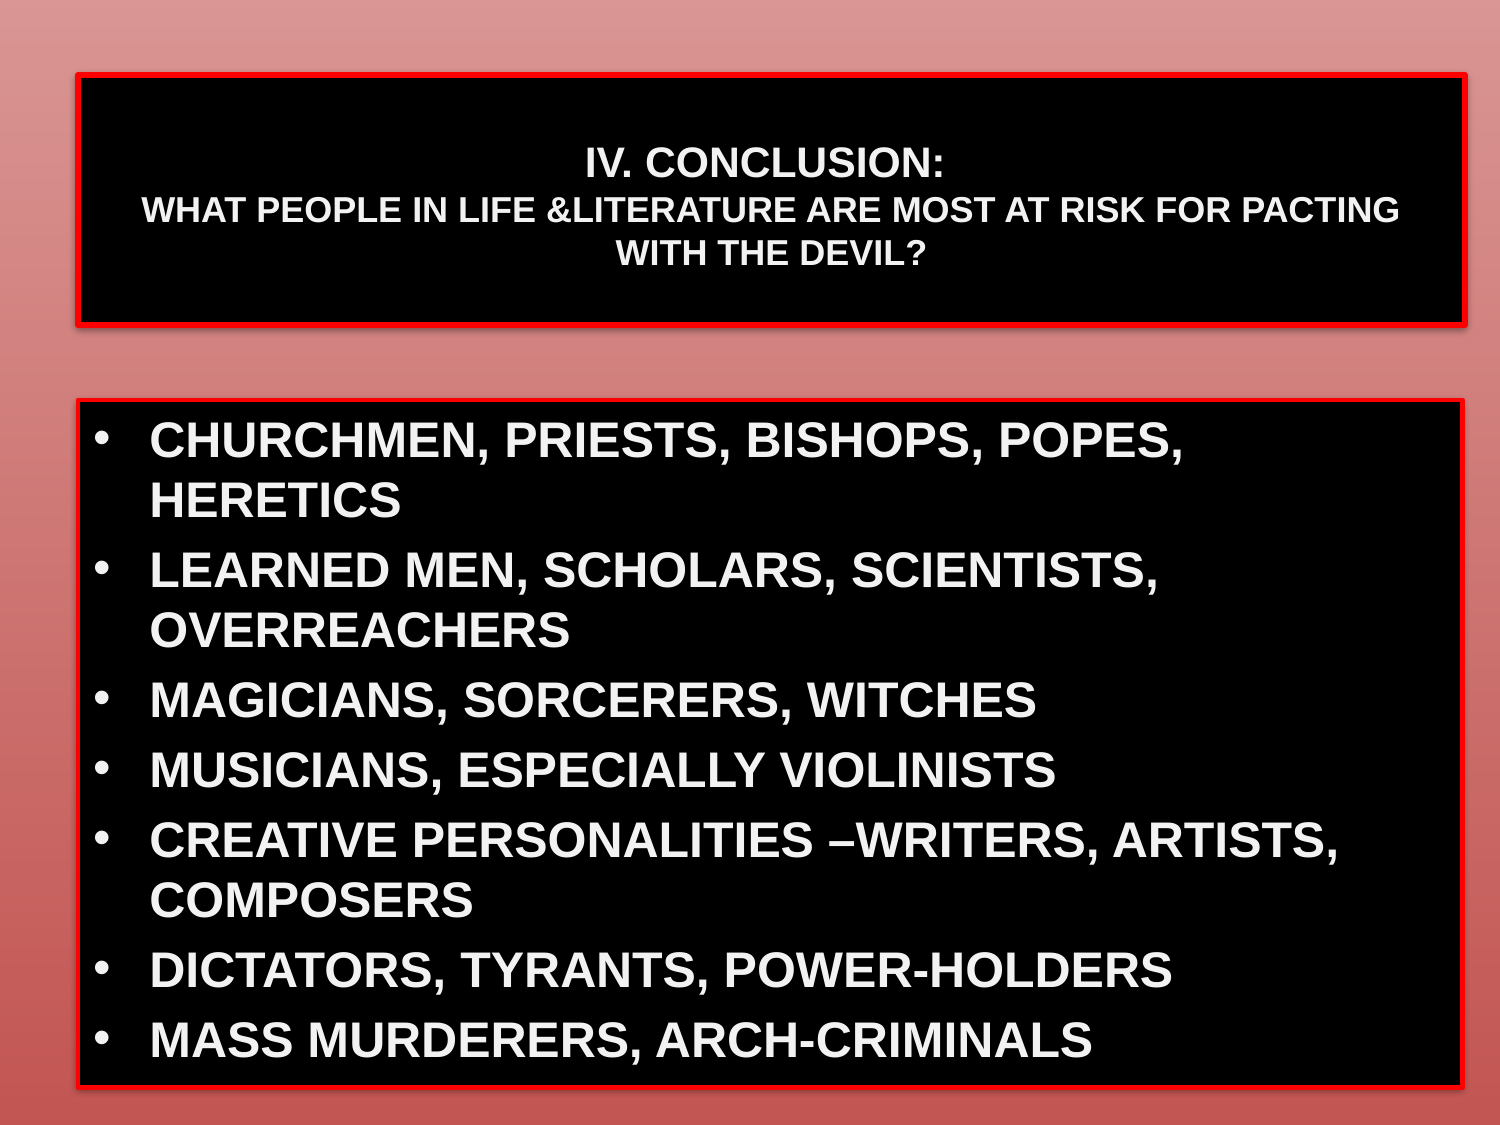

# IV. CONCLUSION: WHAT PEOPLE IN LIFE &LITERATURE ARE MOST AT RISK FOR PACTING WITH THE DEVIL?
CHURCHMEN, PRIESTS, BISHOPS, POPES, HERETICS
LEARNED MEN, SCHOLARS, SCIENTISTS, OVERREACHERS
MAGICIANS, SORCERERS, WITCHES
MUSICIANS, ESPECIALLY VIOLINISTS
CREATIVE PERSONALITIES –WRITERS, ARTISTS, COMPOSERS
DICTATORS, TYRANTS, POWER-HOLDERS
MASS MURDERERS, ARCH-CRIMINALS